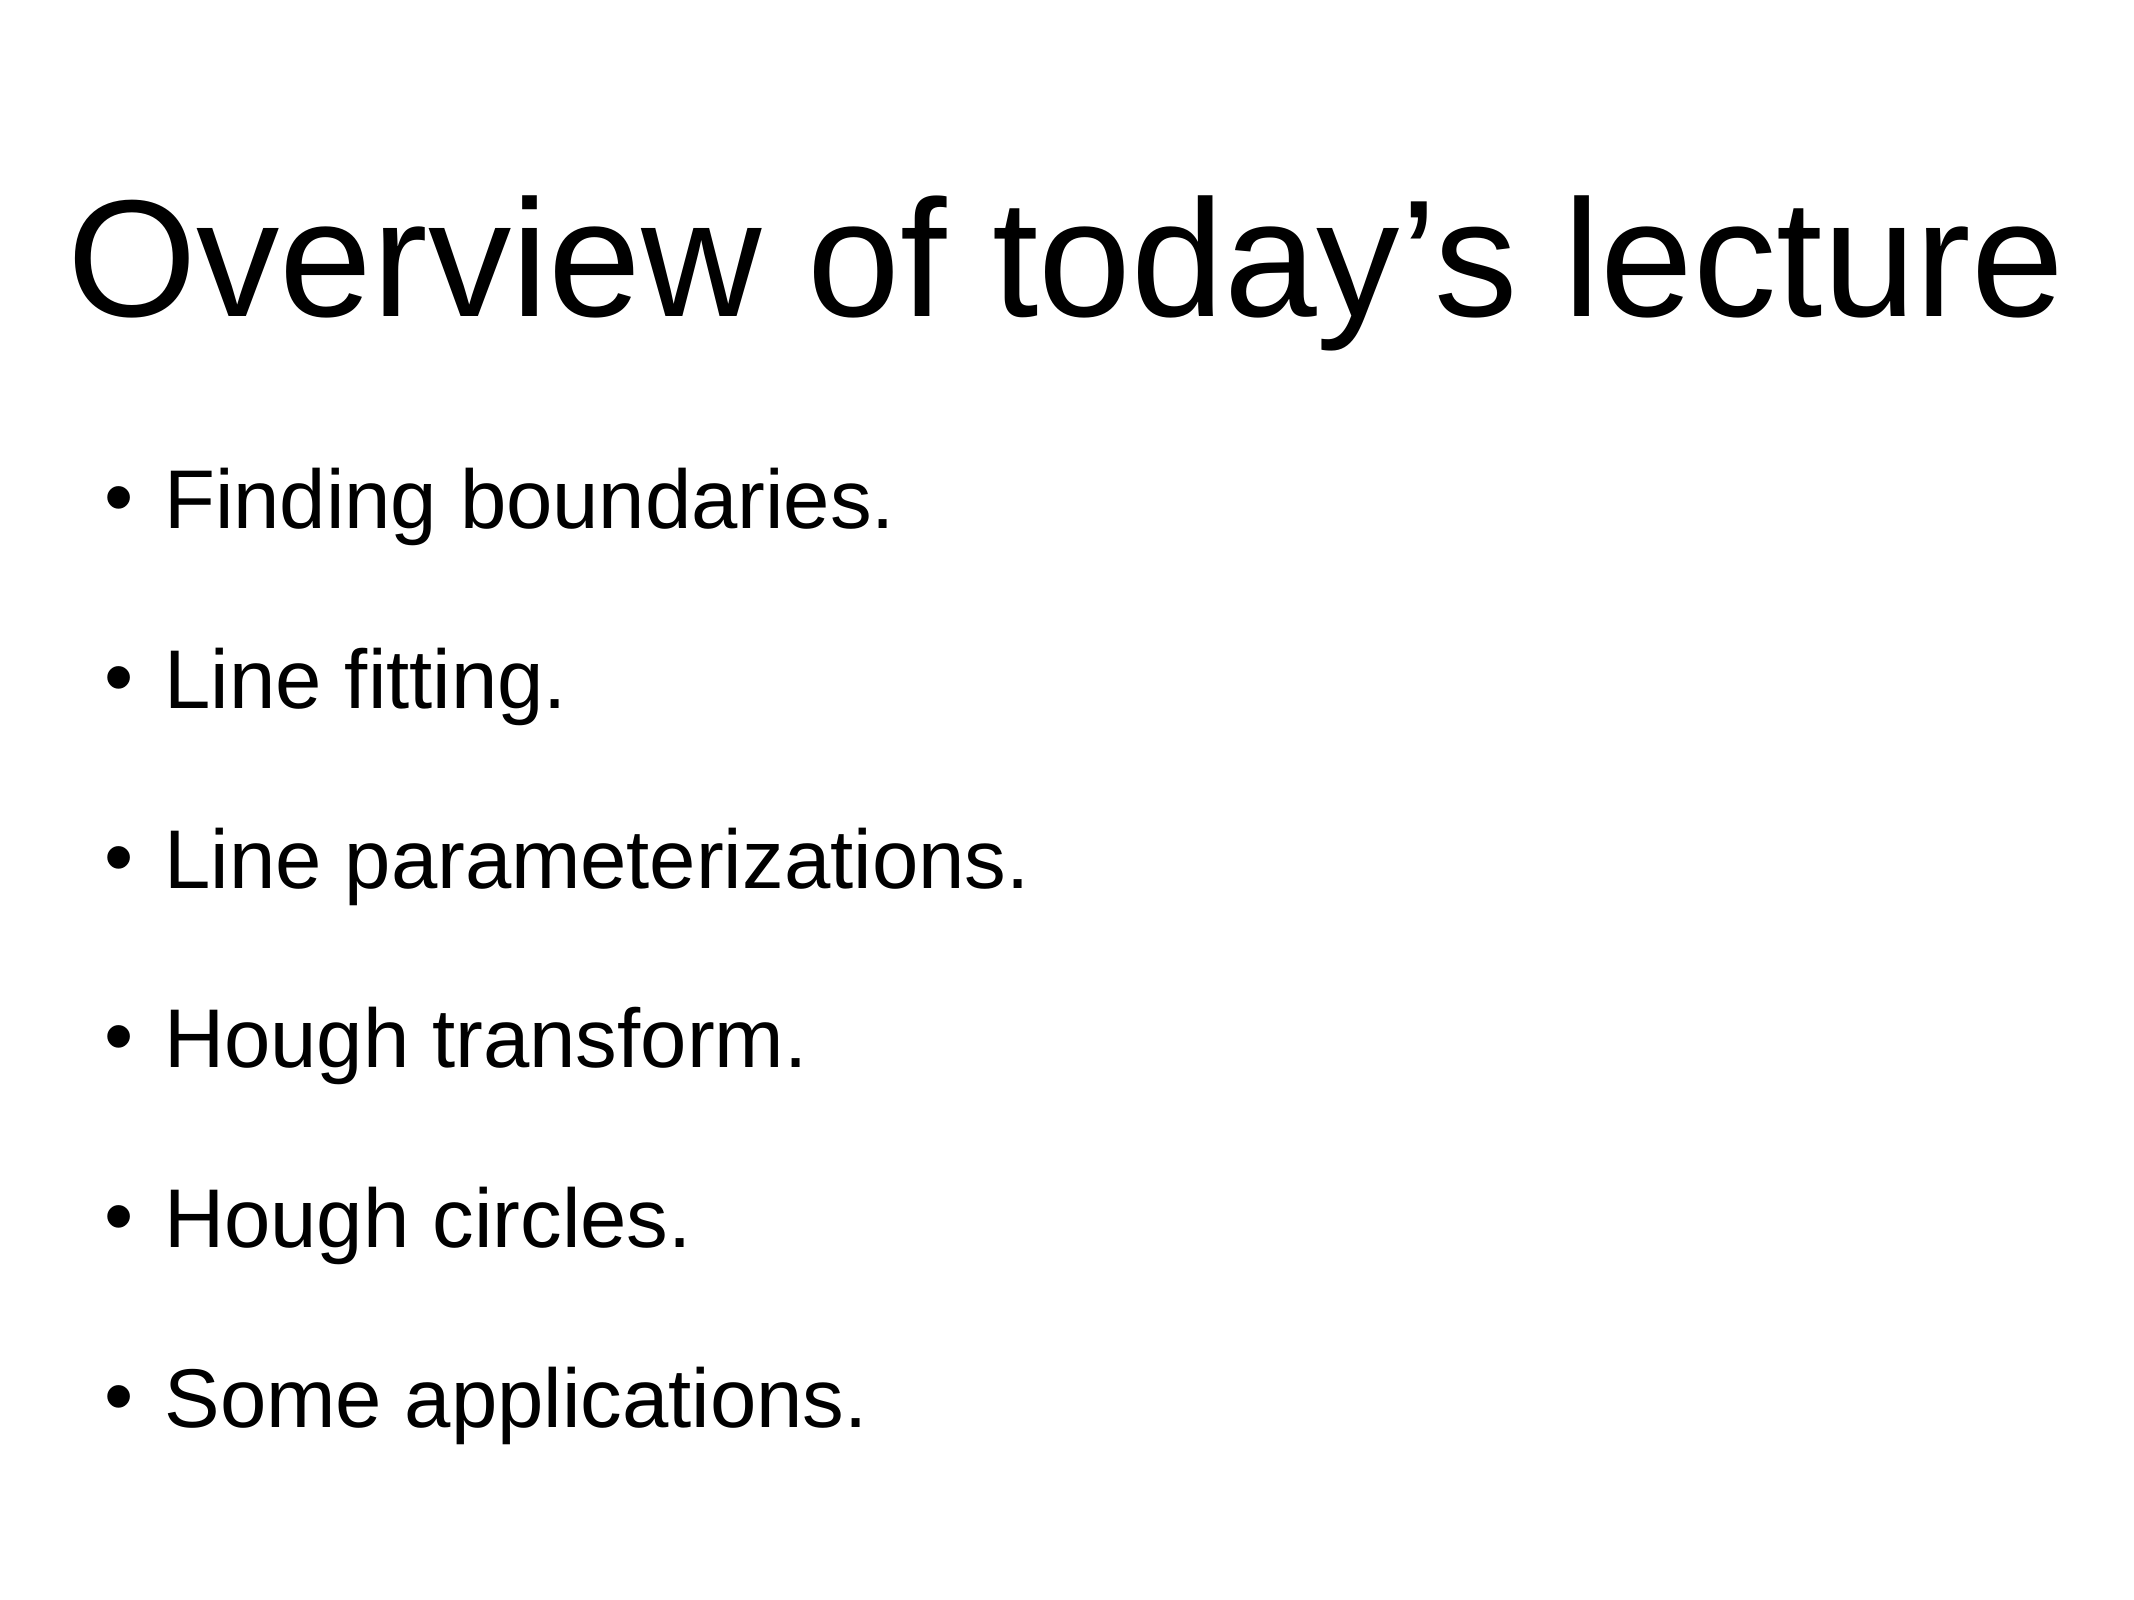

# Overview of today’s lecture

Finding boundaries.

Line fitting.

Line parameterizations.

Hough transform.

Hough circles.

Some applications.